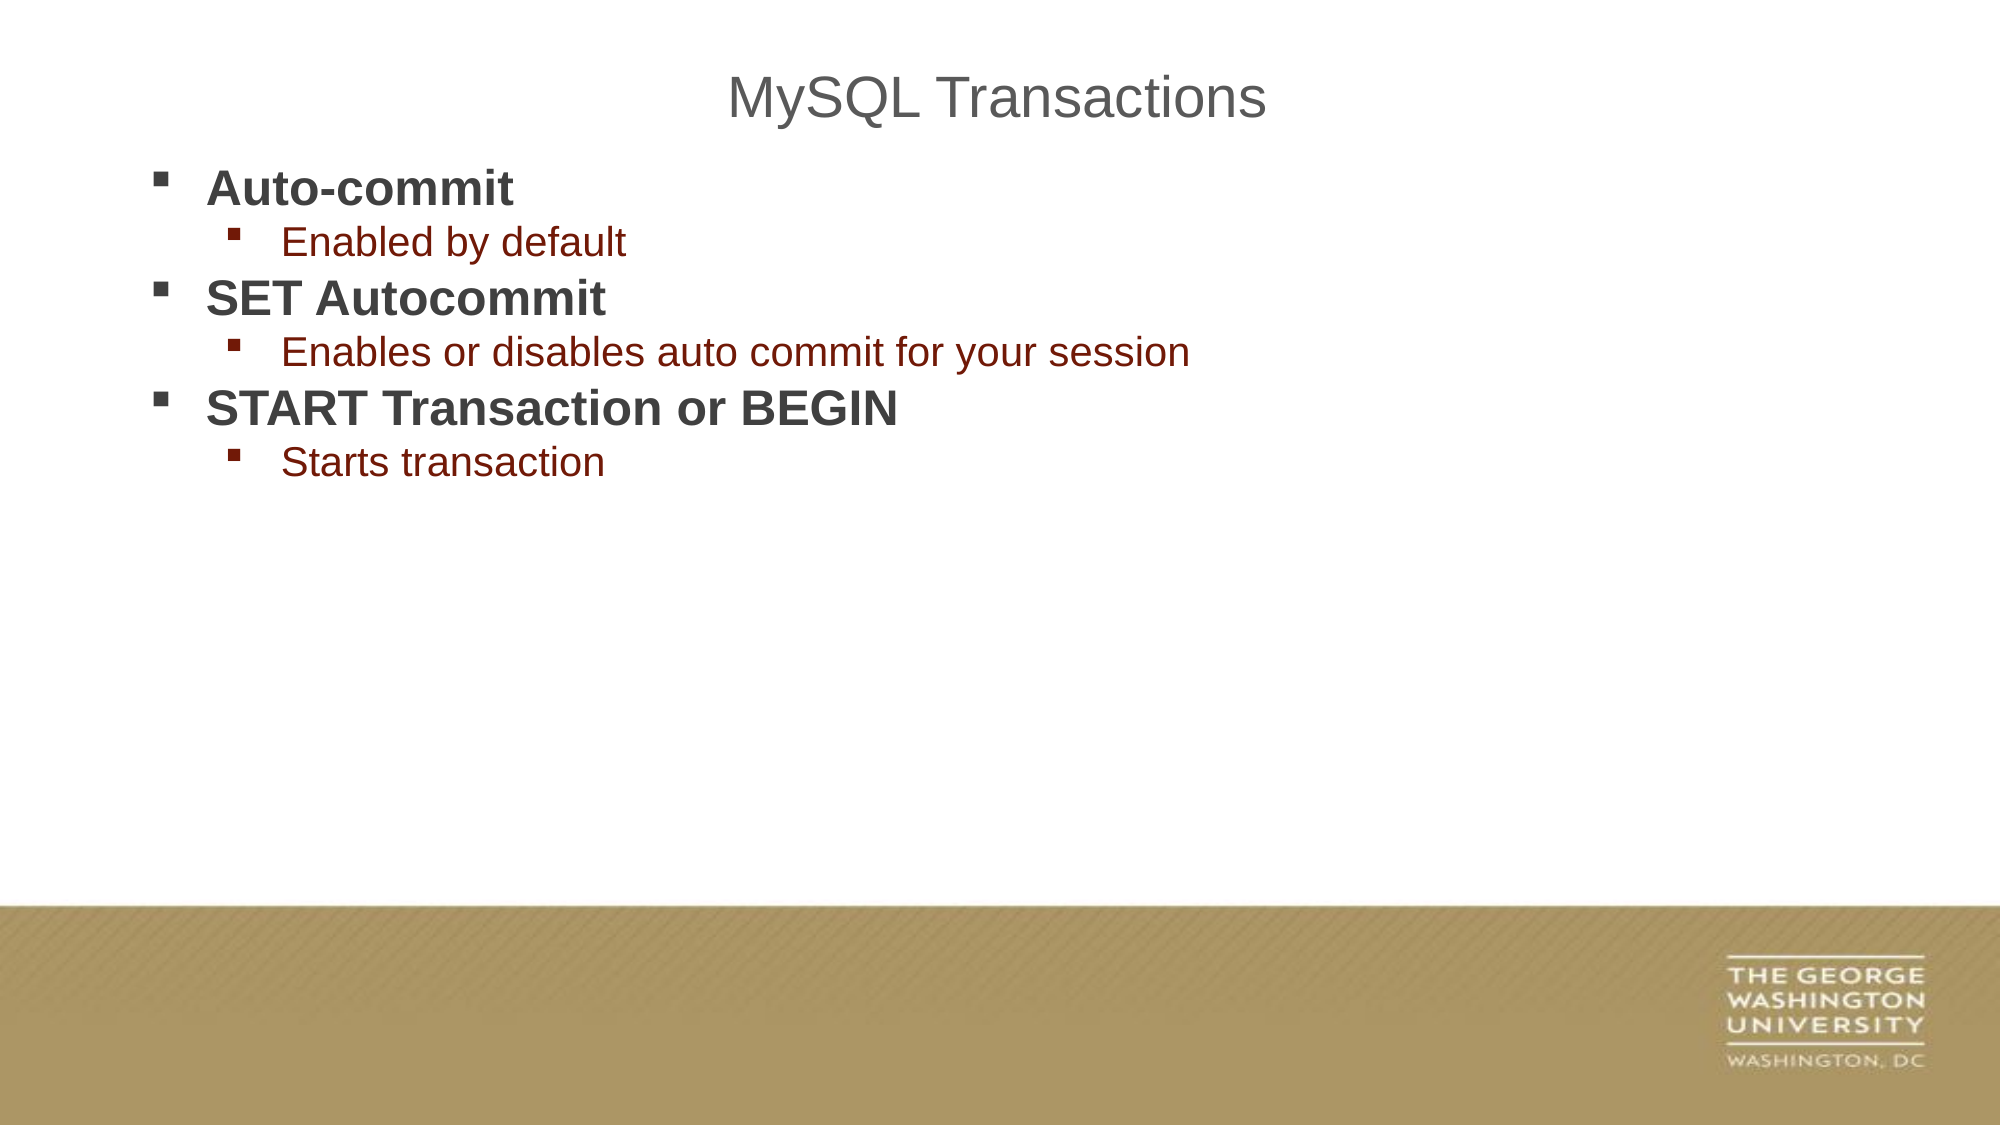

MySQL Transactions
Auto-commit
Enabled by default
SET Autocommit
Enables or disables auto commit for your session
START Transaction or BEGIN
Starts transaction